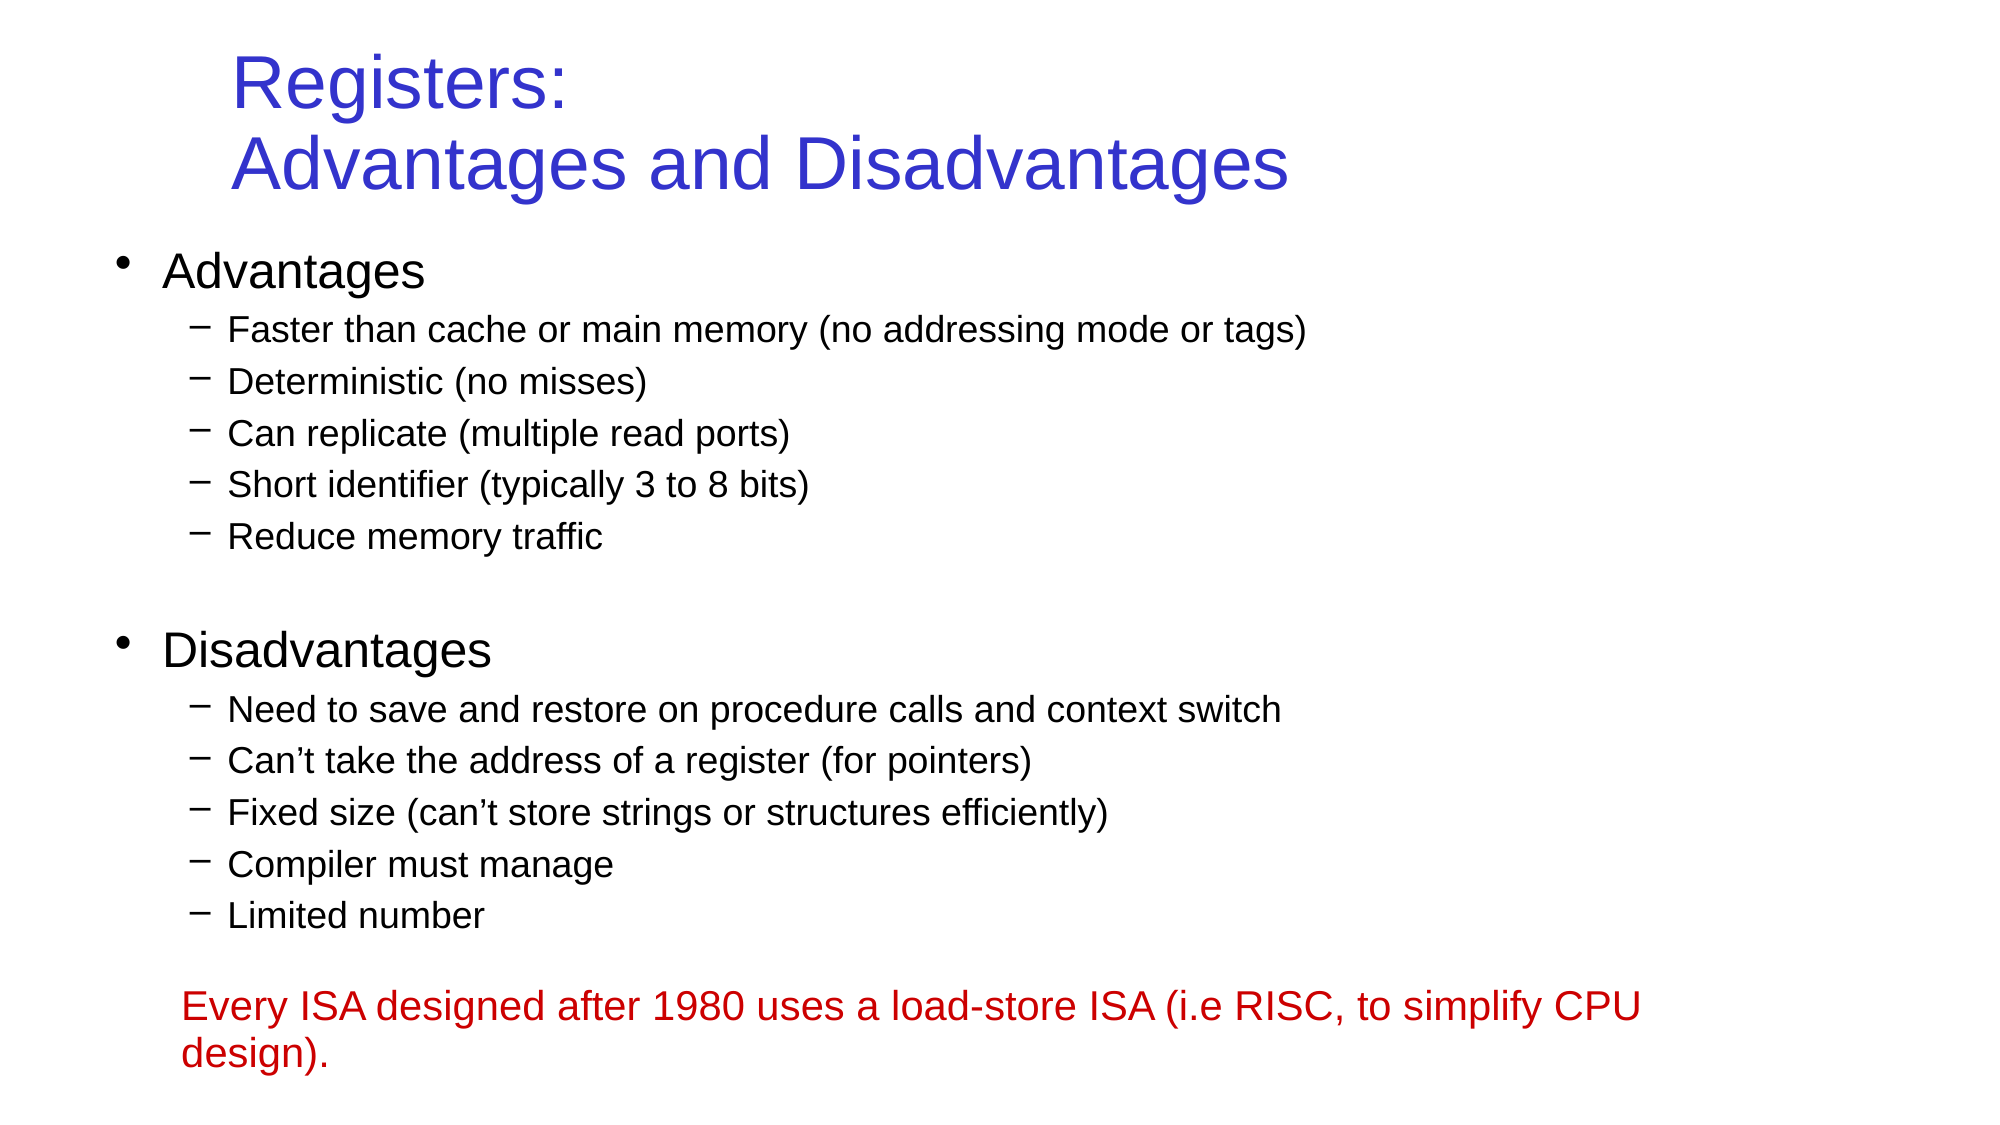

Registers:
Advantages and Disadvantages
Advantages
Faster than cache or main memory (no addressing mode or tags)
Deterministic (no misses)
Can replicate (multiple read ports)
Short identifier (typically 3 to 8 bits)
Reduce memory traffic

Disadvantages
Need to save and restore on procedure calls and context switch
Can’t take the address of a register (for pointers)
Fixed size (can’t store strings or structures efficiently)
Compiler must manage
Limited number
Every ISA designed after 1980 uses a load-store ISA (i.e RISC, to simplify CPU design).